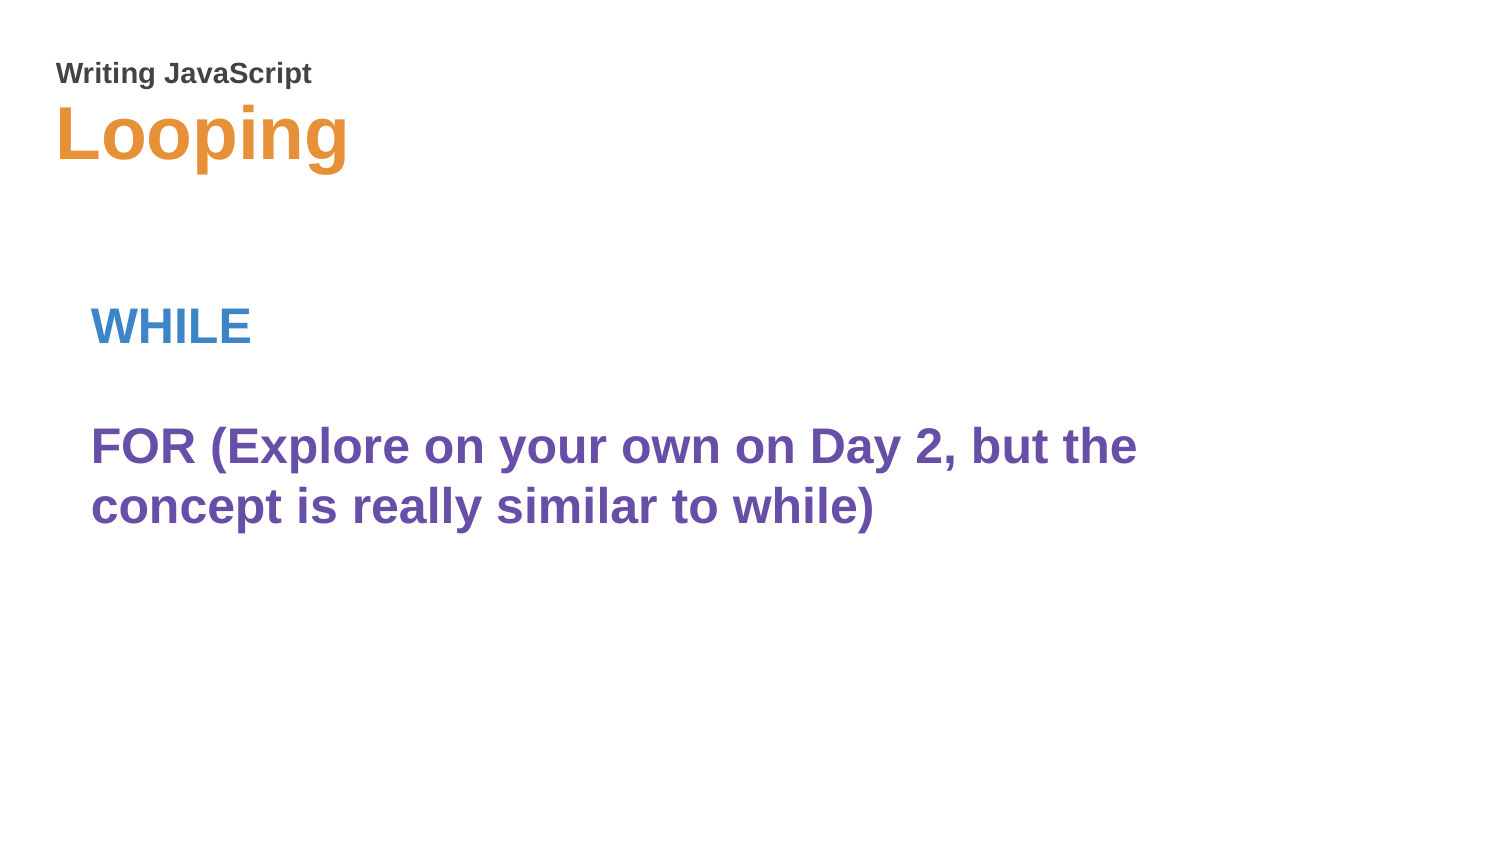

Writing JavaScript
Looping
WHILE

FOR (Explore on your own on Day 2, but the concept is really similar to while)